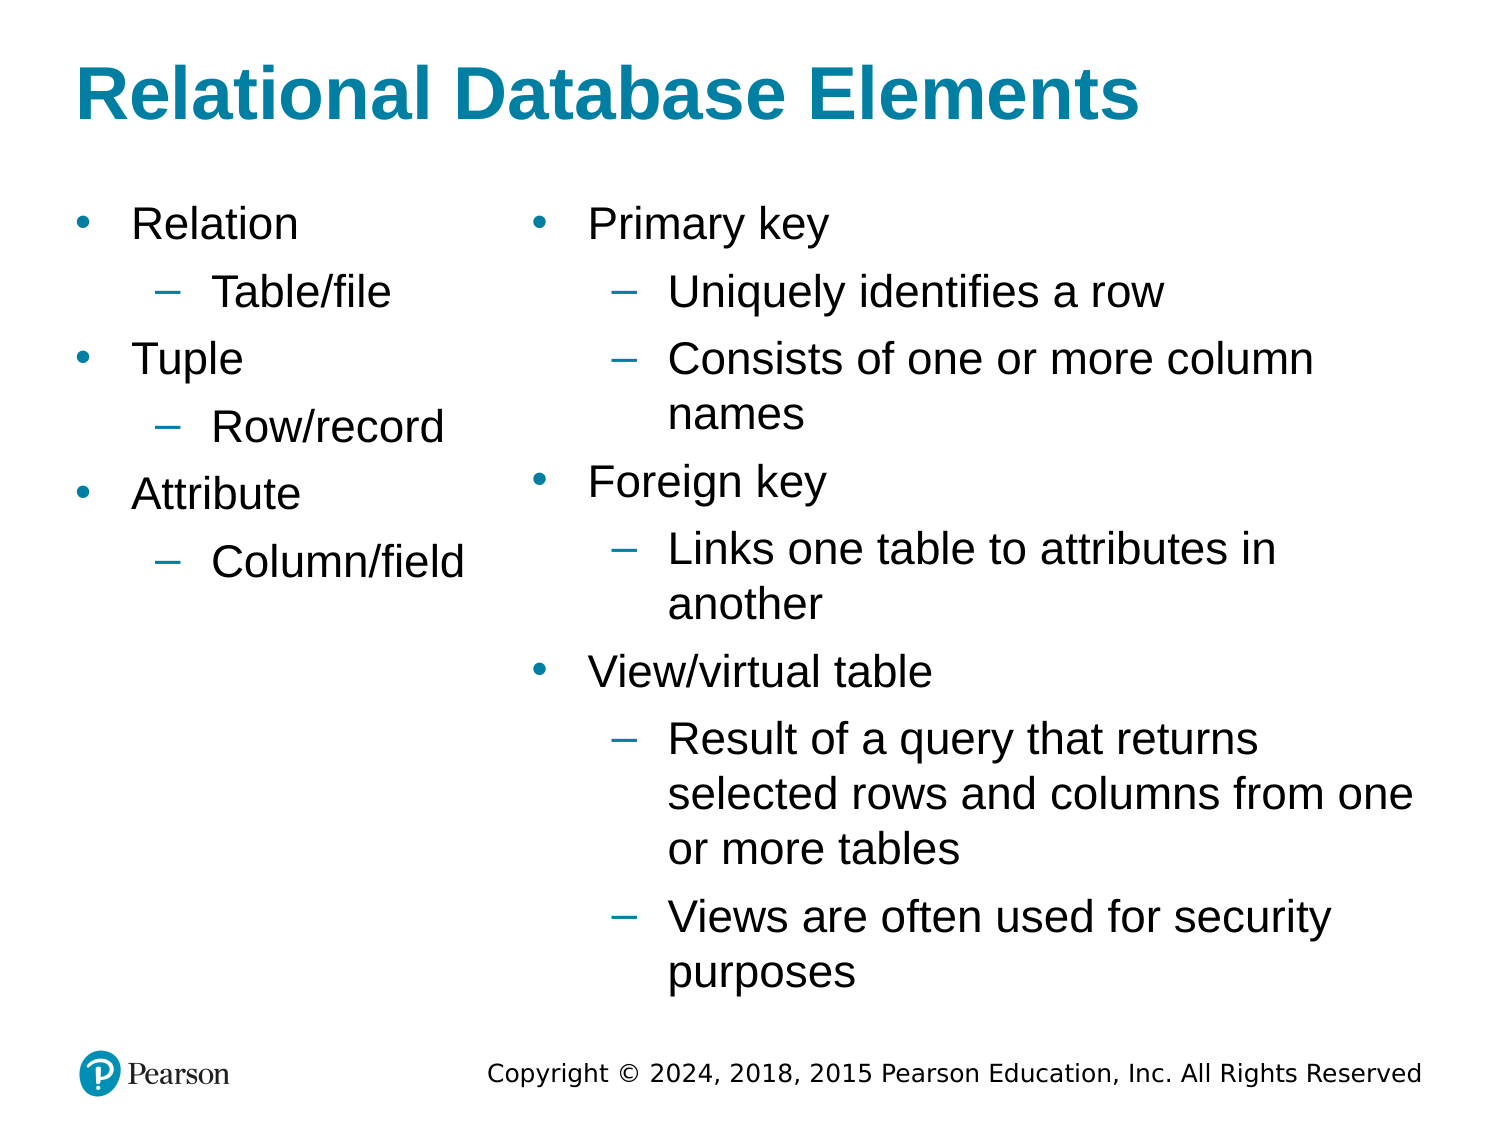

# Relational Database Elements
Primary key
Uniquely identifies a row
Consists of one or more column names
Foreign key
Links one table to attributes in another
View/virtual table
Result of a query that returns selected rows and columns from one or more tables
Views are often used for security purposes
Relation
Table/file
Tuple
Row/record
Attribute
Column/field